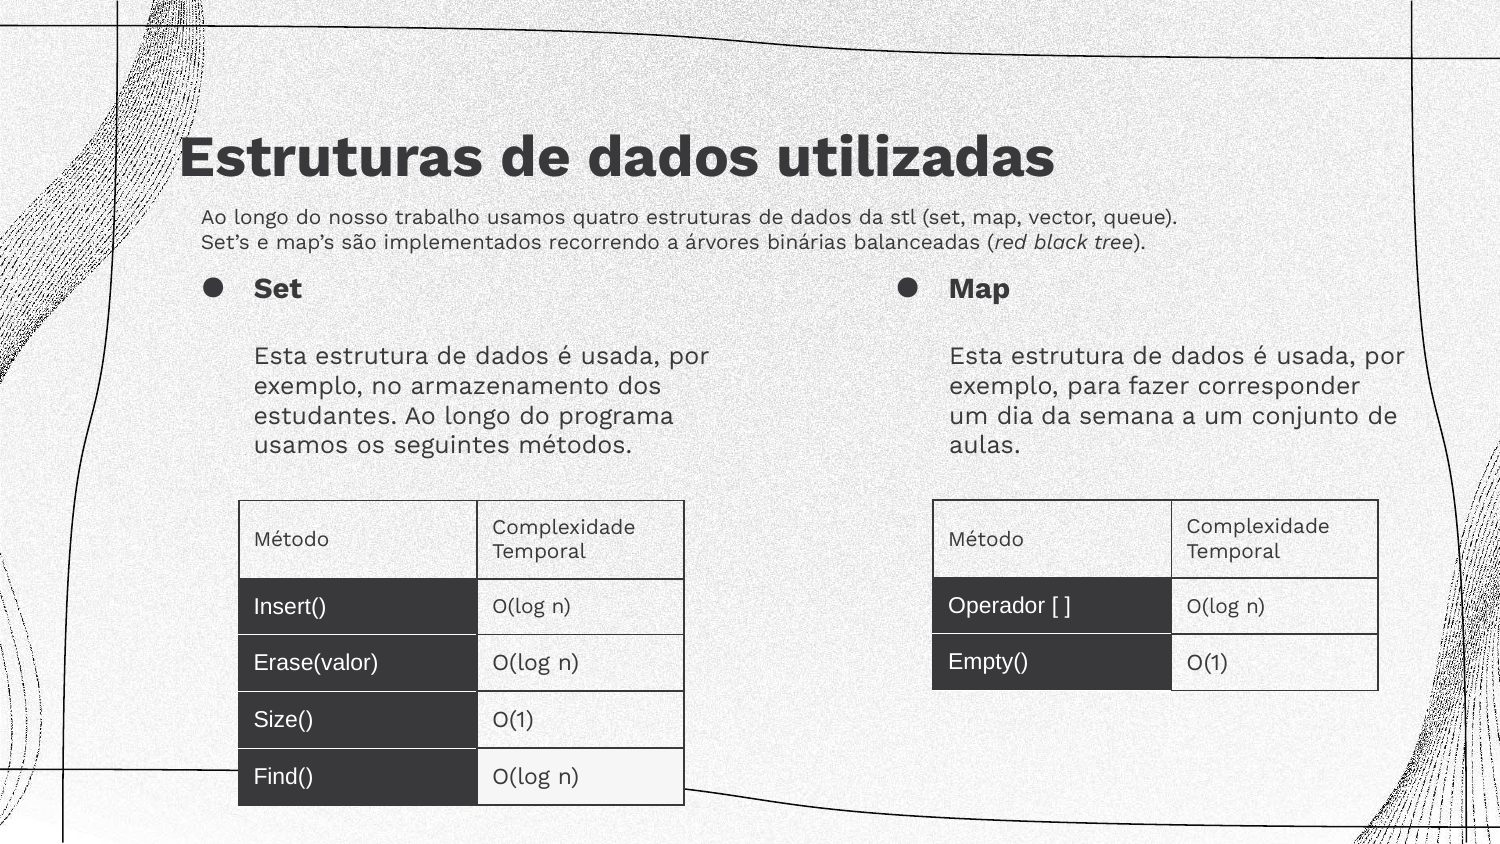

Estruturas de dados utilizadas
Ao longo do nosso trabalho usamos quatro estruturas de dados da stl (set, map, vector, queue).
Set’s e map’s são implementados recorrendo a árvores binárias balanceadas (red black tree).
Set
Map
Esta estrutura de dados é usada, por exemplo, no armazenamento dos estudantes. Ao longo do programa usamos os seguintes métodos.
Esta estrutura de dados é usada, por exemplo, para fazer corresponder um dia da semana a um conjunto de aulas.
| Método | Complexidade Temporal |
| --- | --- |
| Operador [ ] | O(log n) |
| Empty() | O(1) |
| Método | Complexidade Temporal |
| --- | --- |
| Insert() | O(log n) |
| Erase(valor) | O(log n) |
| Size() | O(1) |
| Find() | O(log n) |